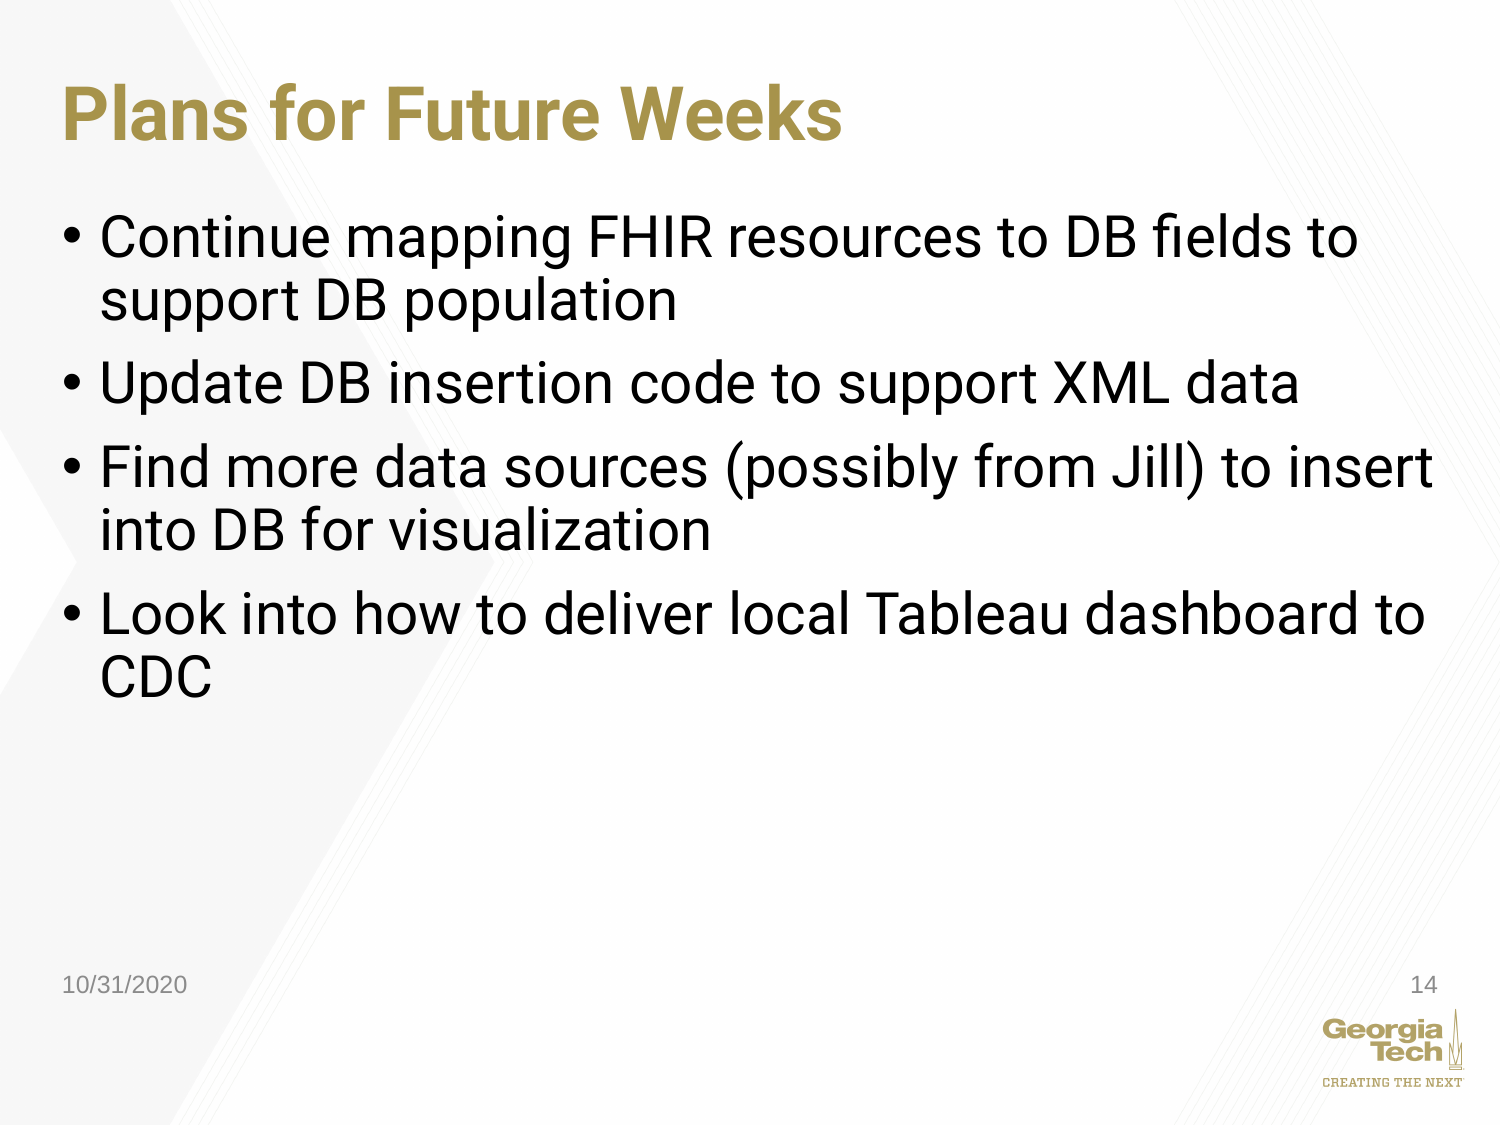

# Plans for Future Weeks
Continue mapping FHIR resources to DB fields to support DB population
Update DB insertion code to support XML data
Find more data sources (possibly from Jill) to insert into DB for visualization
Look into how to deliver local Tableau dashboard to CDC
10/31/2020
14